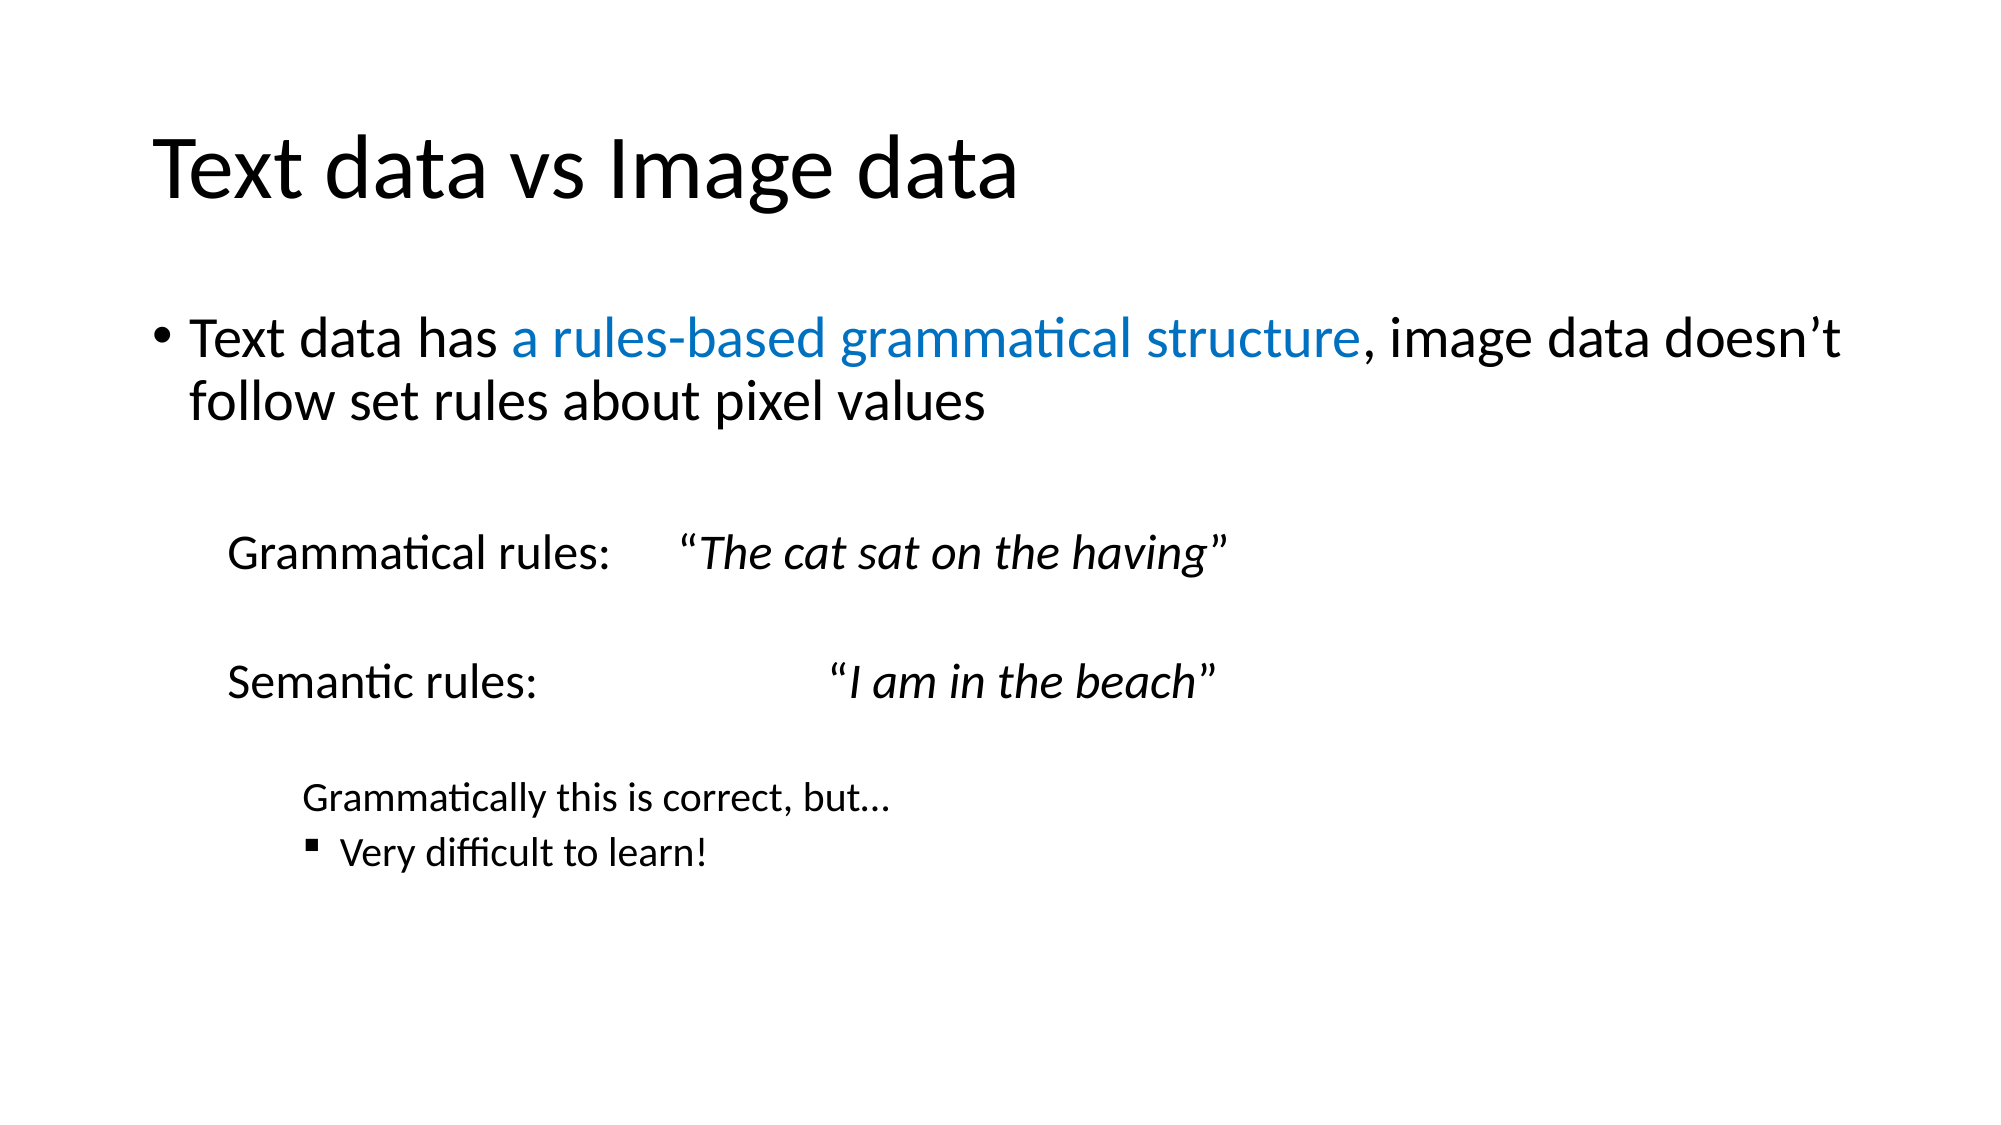

# Text data vs Image data
Text data has a rules-based grammatical structure, image data doesn’t follow set rules about pixel values

Grammatical rules: 	“The cat sat on the having”

Semantic rules: 		“I am in the beach”

Grammatically this is correct, but…
Very difficult to learn!